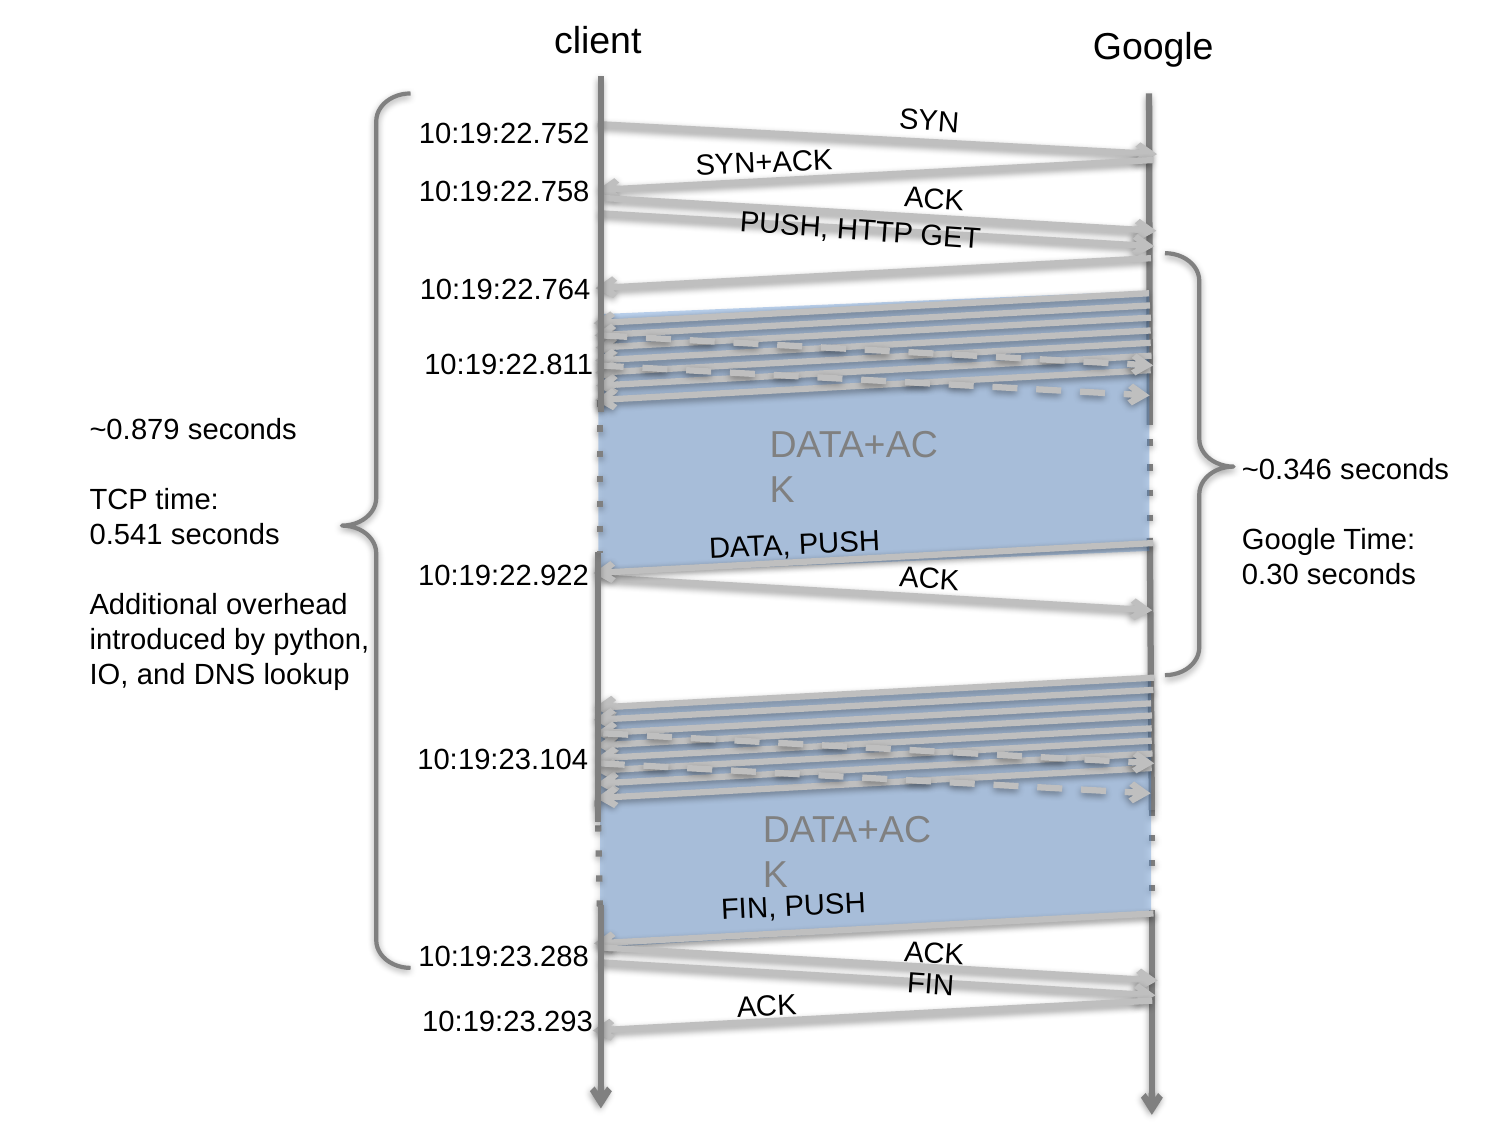

client
Google

SYN
10:19:22.752
SYN+ACK

10:19:22.758
ACK
PUSH, HTTP GET

10:19:22.764
10:19:22.811
~0.879 seconds

TCP time:
0.541 seconds

Additional overhead
introduced by python,
IO, and DNS lookup
DATA+ACK
~0.346 seconds

Google Time:
0.30 seconds
DATA, PUSH

10:19:22.922
ACK
10:19:23.104
DATA+ACK
FIN, PUSH
ACK
10:19:23.288
FIN
ACK
10:19:23.293